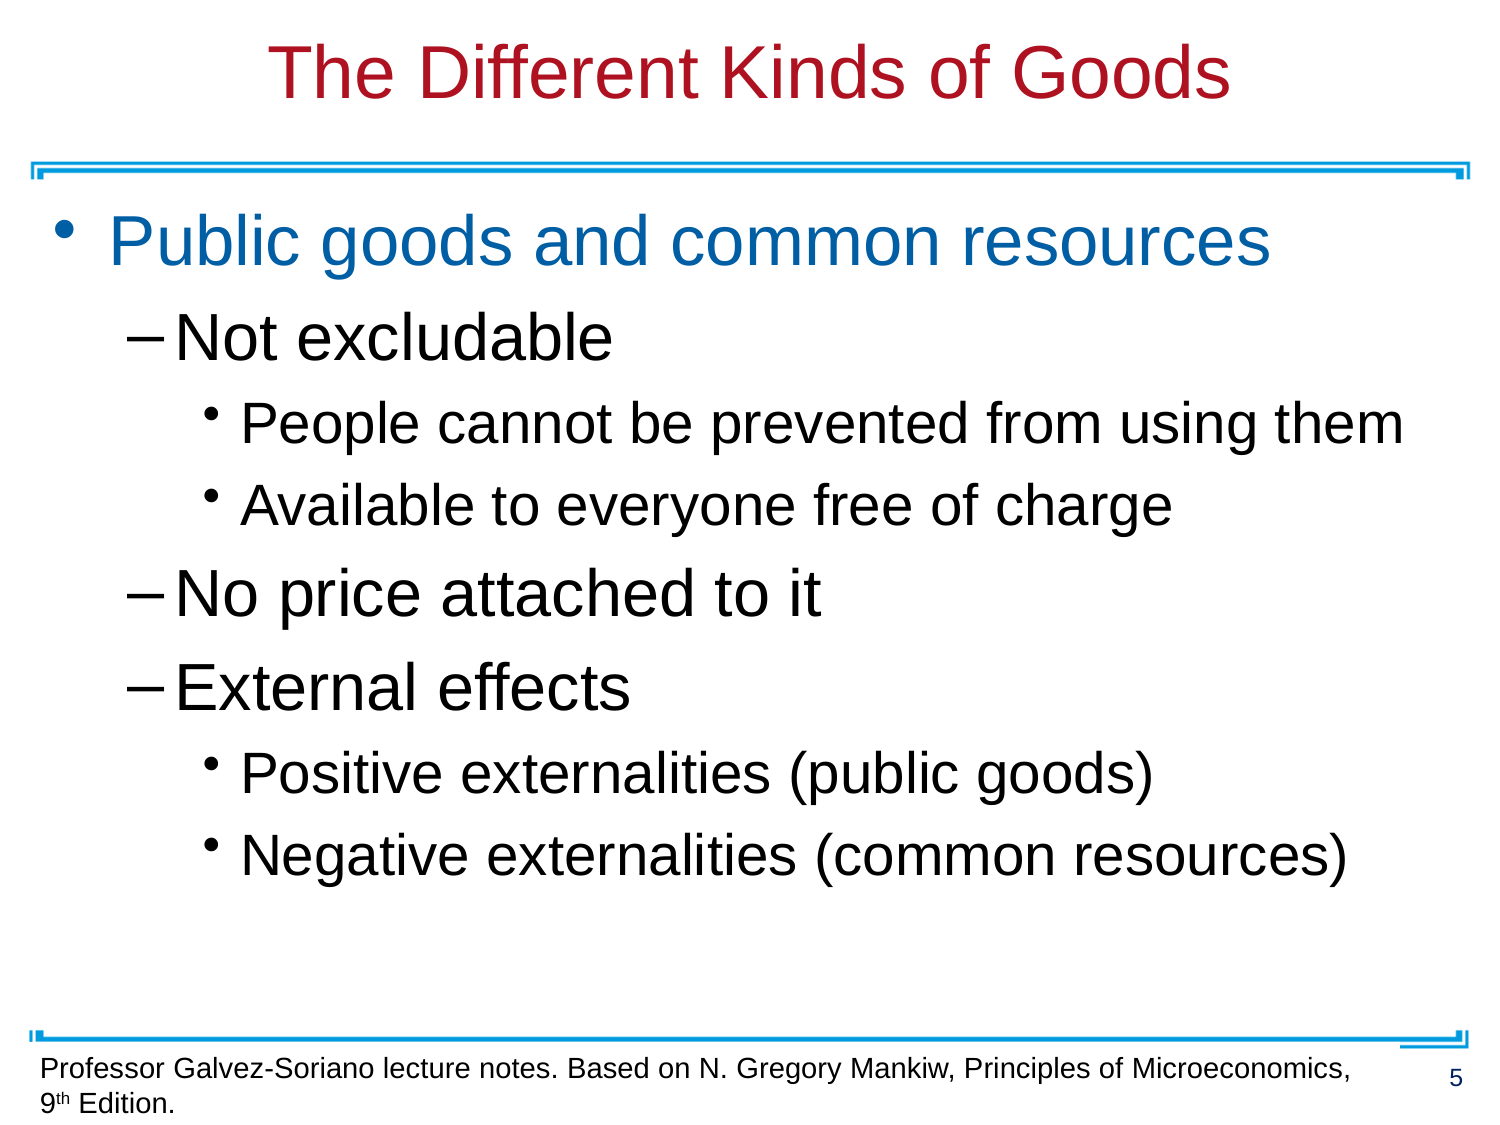

# The Different Kinds of Goods
Public goods and common resources
Not excludable
People cannot be prevented from using them
Available to everyone free of charge
No price attached to it
External effects
Positive externalities (public goods)
Negative externalities (common resources)
Professor Galvez-Soriano lecture notes. Based on N. Gregory Mankiw, Principles of Microeconomics, 9th Edition.
5